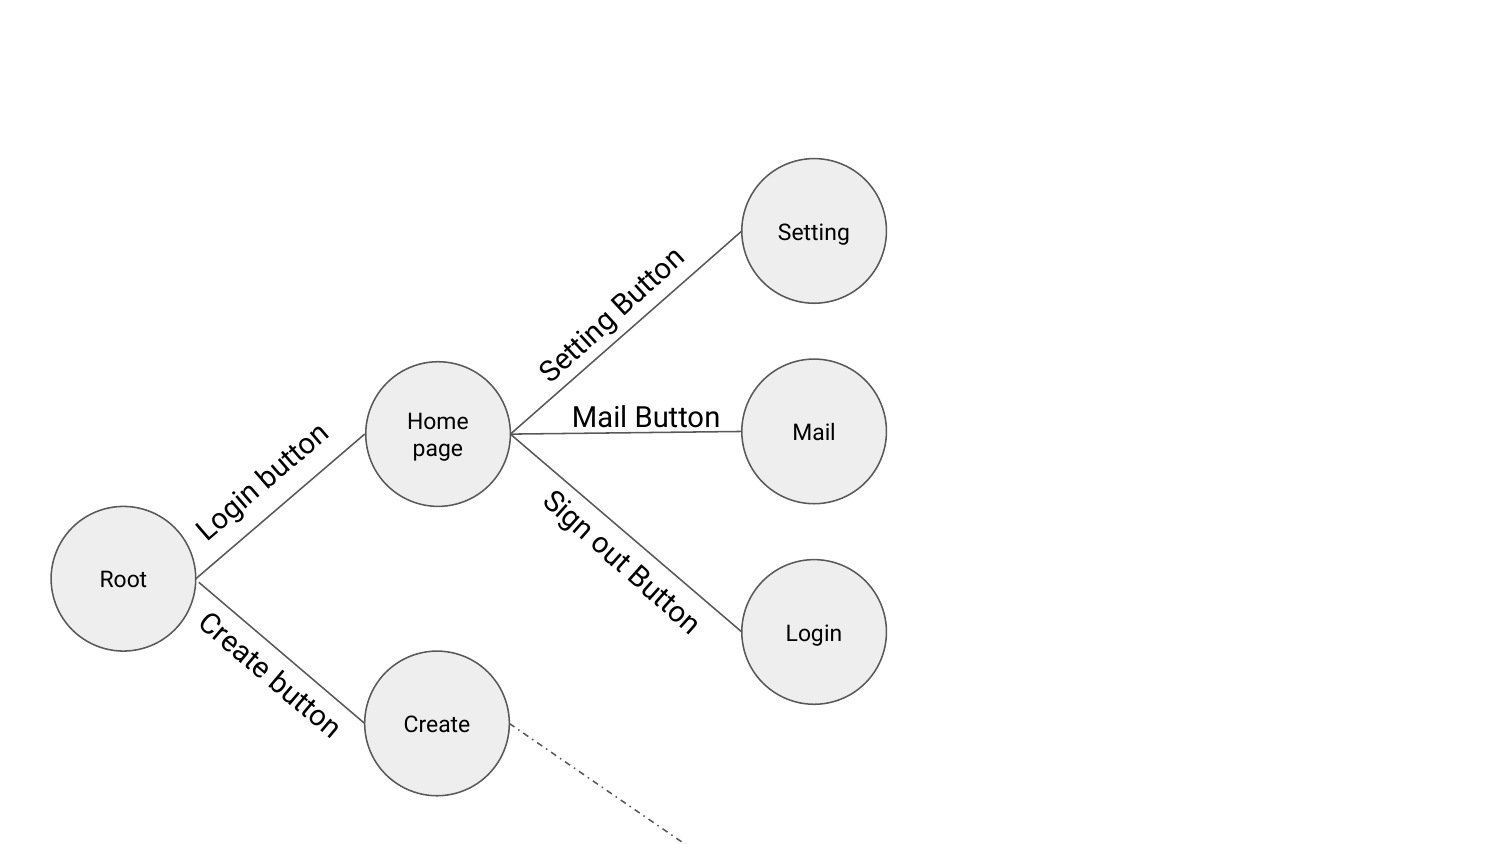

Setting
Setting Button
Mail
Homepage
Mail Button
Login button
Root
Sign out Button
Login
Create button
Create